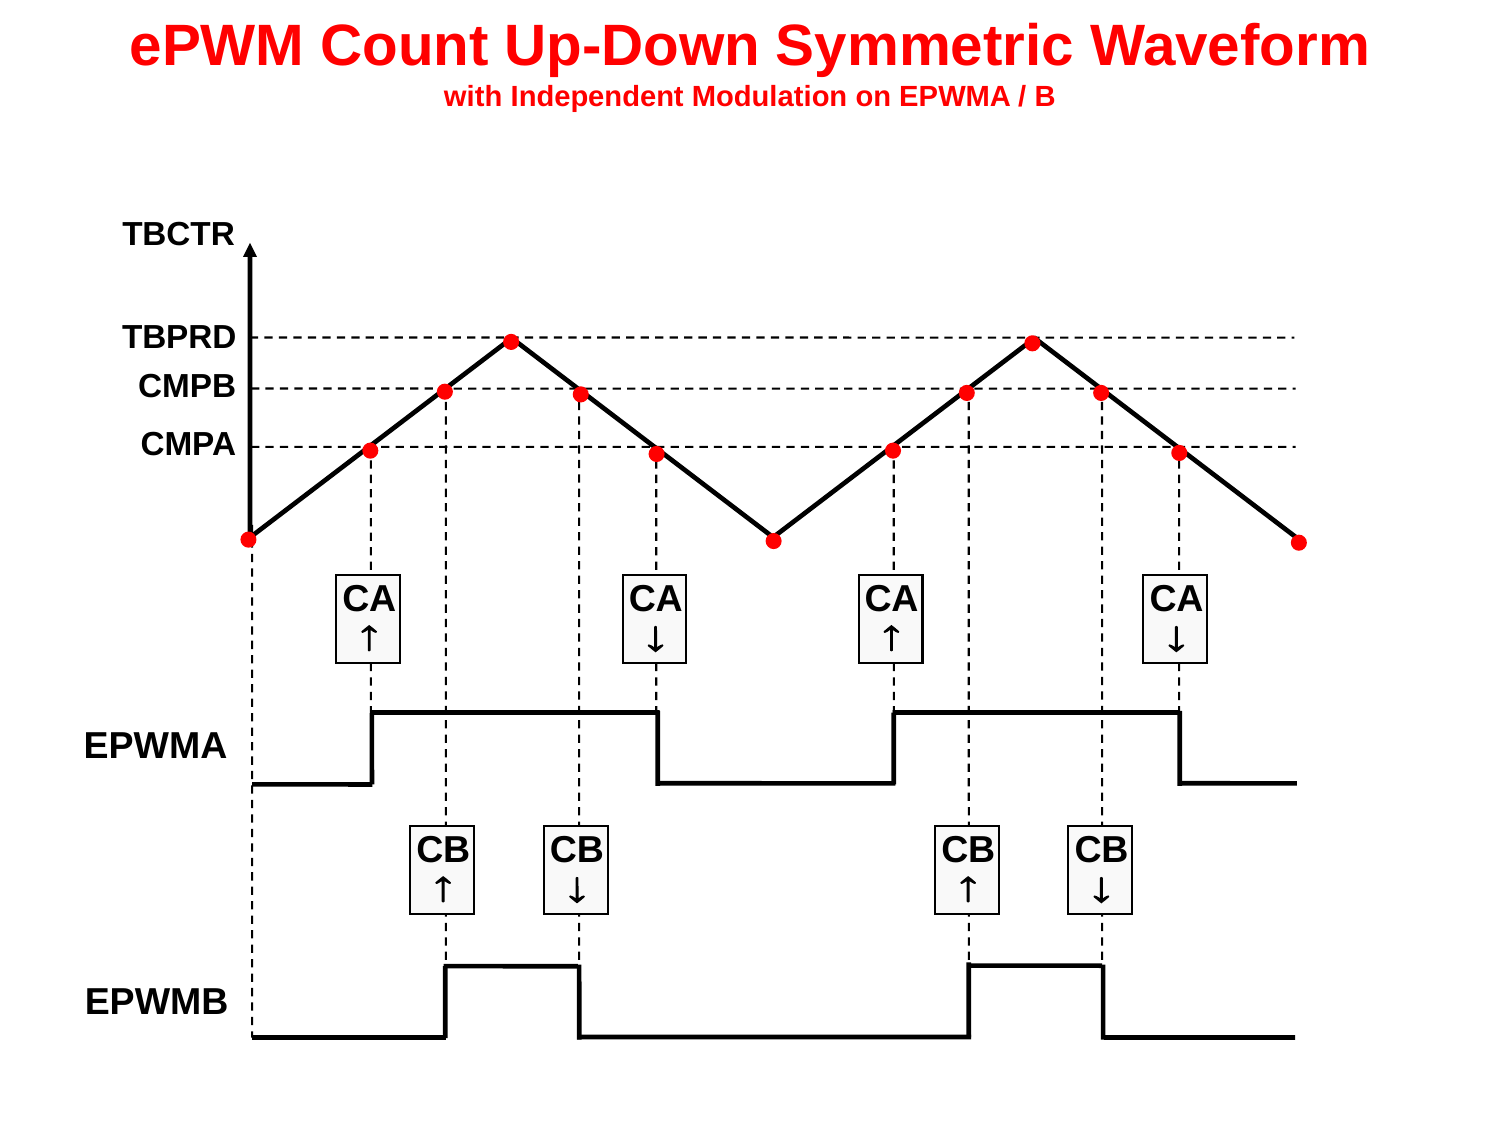

# ePWM Count Up-Down Symmetric Waveform with Independent Modulation on EPWMA / B
TBCTR

.
.
.
.
.
.
TBPRD

.
.
.
CMPB
.

CMPA

.
.
.

CA
↑

CA
↓
CA
↑

CA
↓

EPWMA

CB
↑

CB
↓
CB
↑

CB
↓

EPWMB